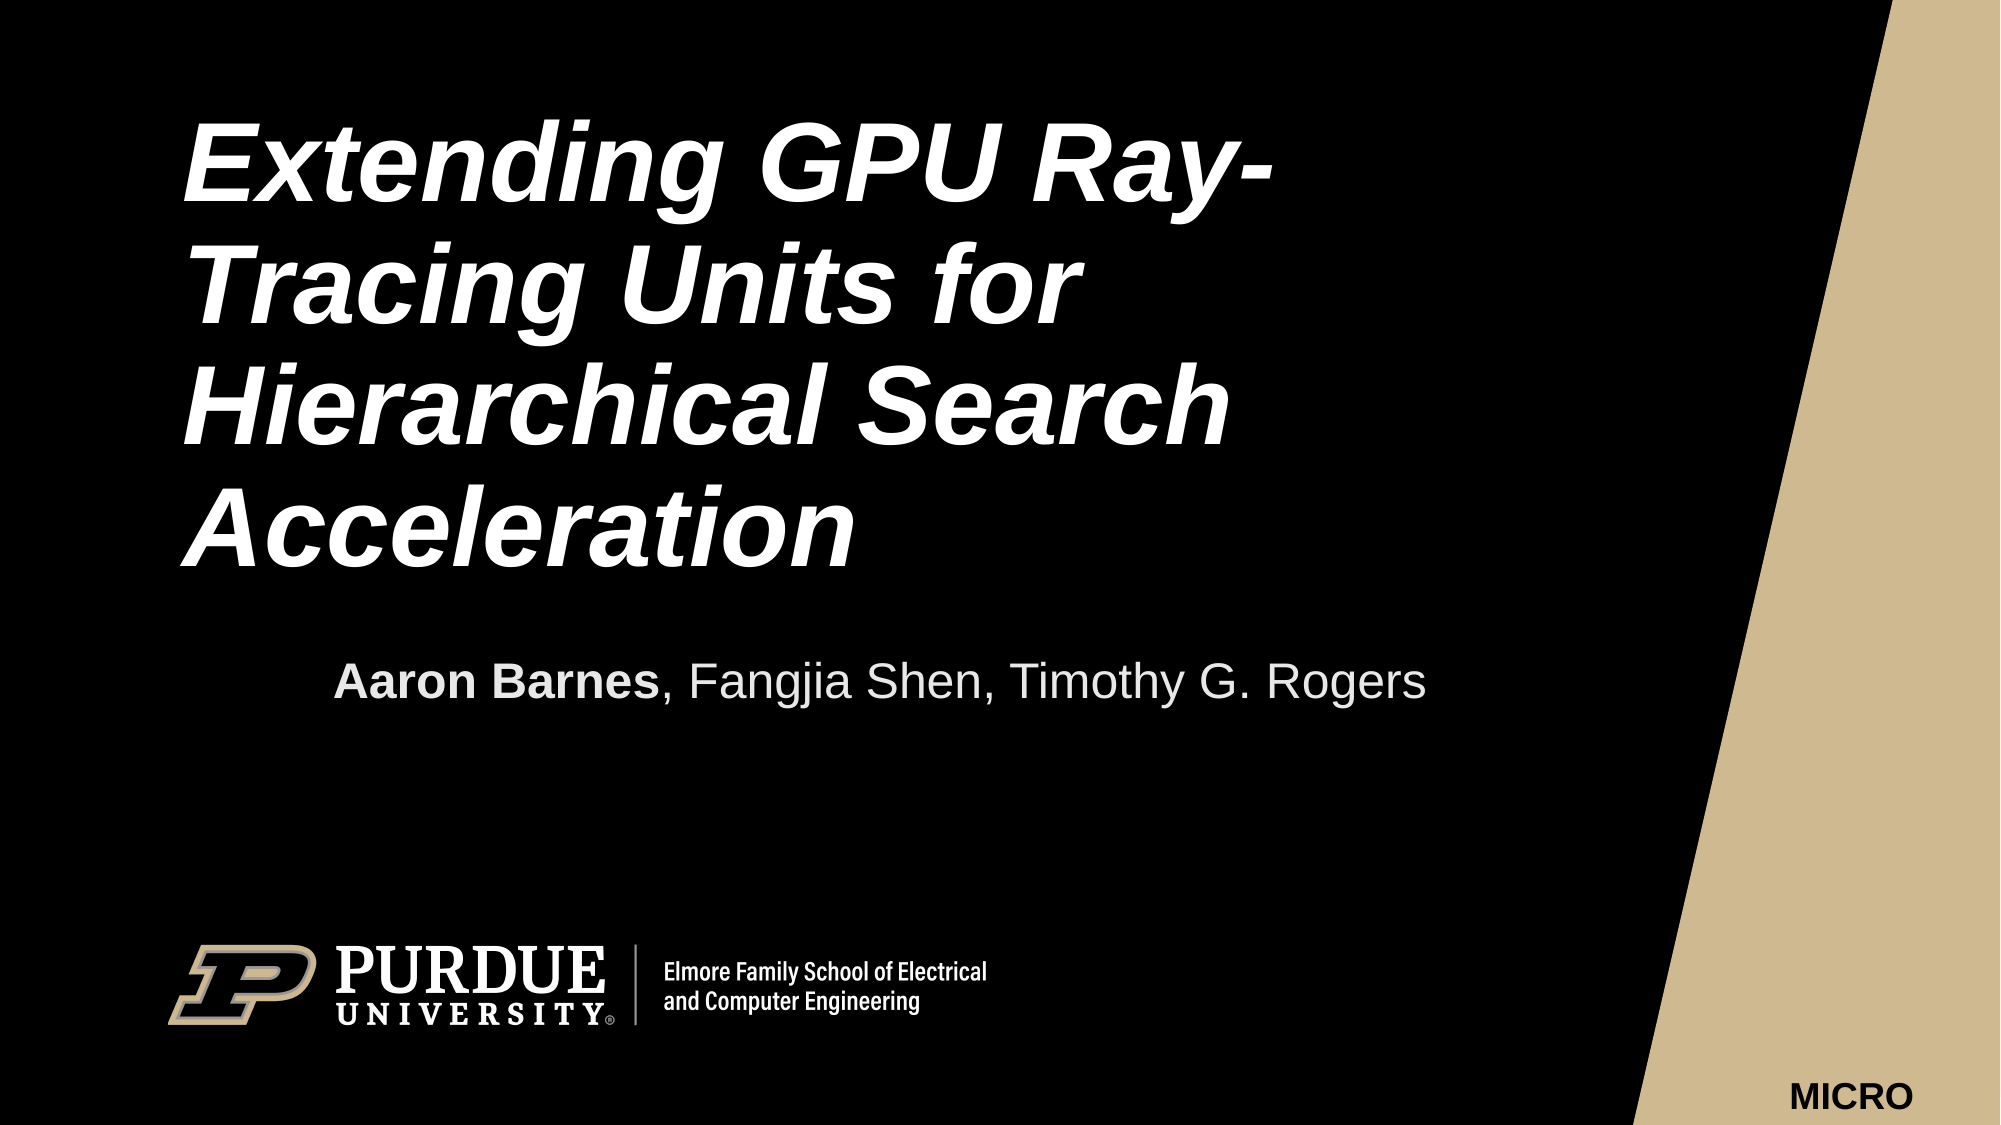

# Extending GPU Ray-Tracing Units for Hierarchical Search Acceleration
Aaron Barnes, Fangjia Shen, Timothy G. Rogers
MICRO 2024